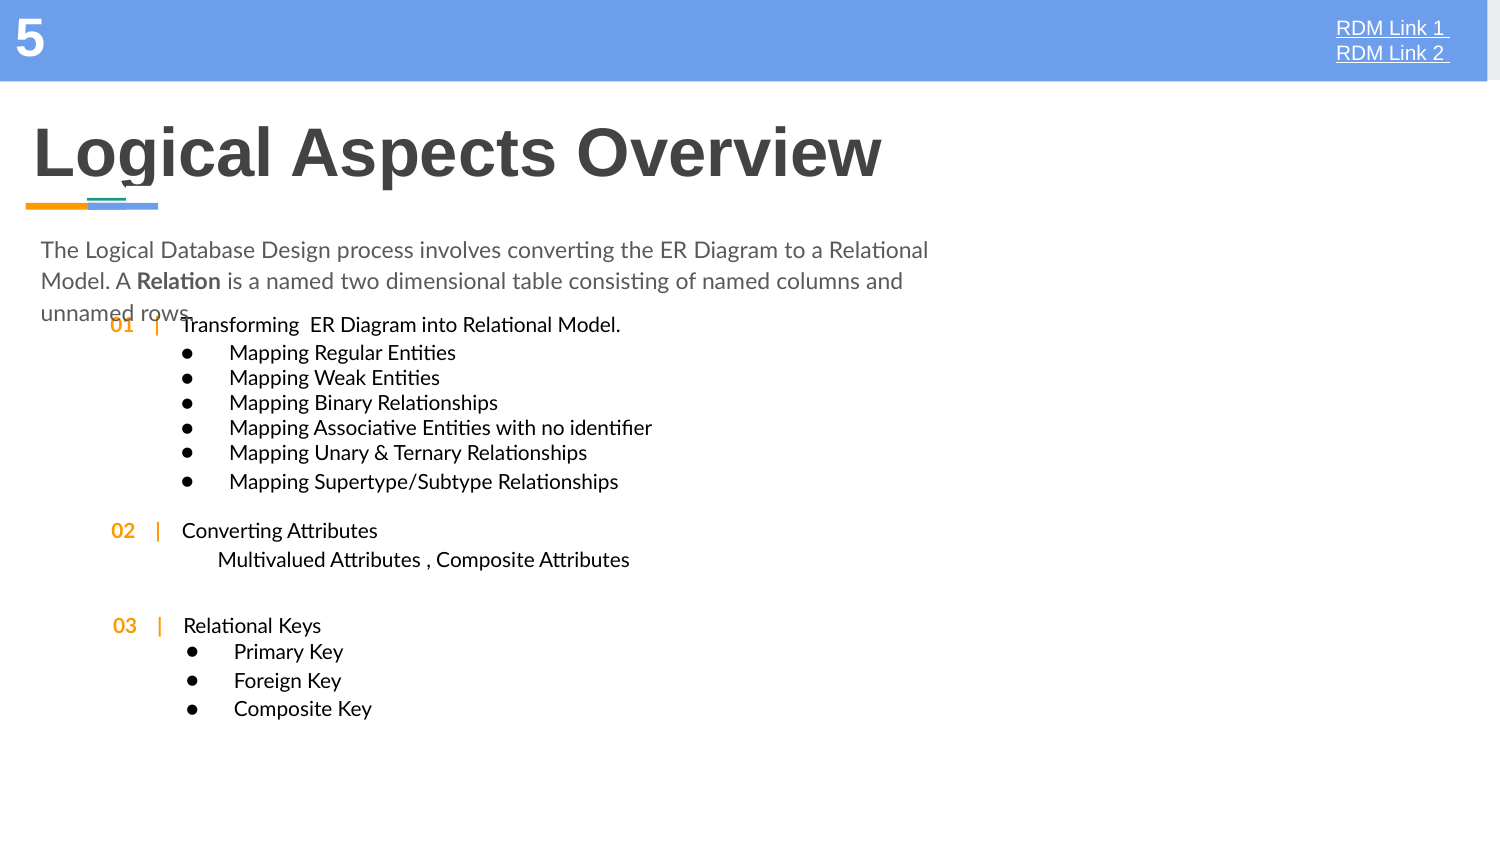

RDM Link 1
RDM Link 2
5

Logical Aspects Overview
#

The Logical Database Design process involves converting the ER Diagram to a Relational Model. A Relation is a named two dimensional table consisting of named columns and unnamed rows.
01    |    Transforming  ER Diagram into Relational Model.
Mapping Regular Entities
Mapping Weak Entities
Mapping Binary Relationships
Mapping Associative Entities with no identifier
Mapping Unary & Ternary Relationships
Mapping Supertype/Subtype Relationships
02    |    Converting Attributes
Multivalued Attributes , Composite Attributes
03    |    Relational Keys
Primary Key
Foreign Key
Composite Key